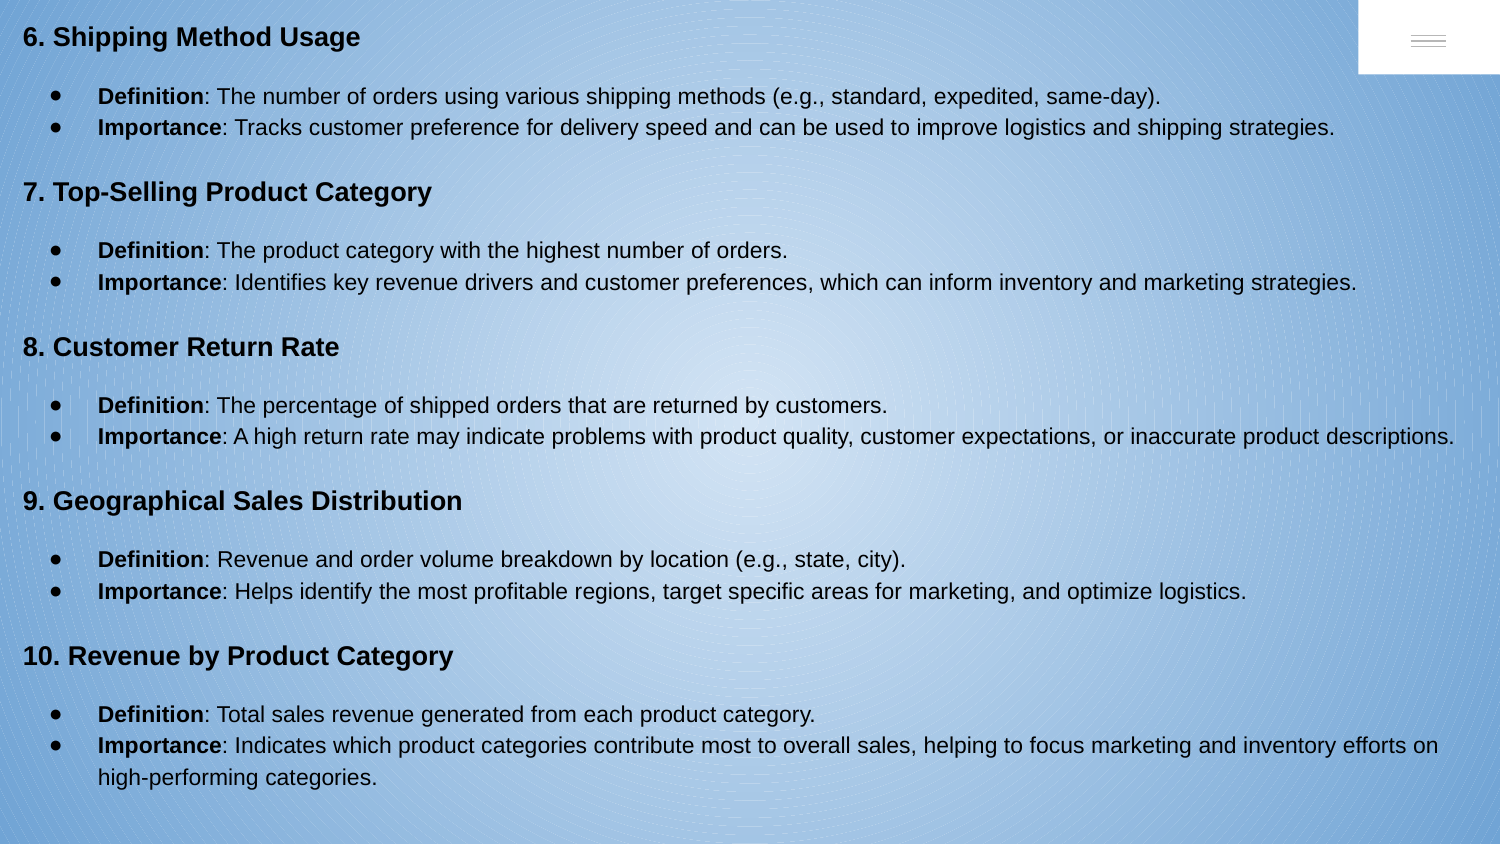

6. Shipping Method Usage
Definition: The number of orders using various shipping methods (e.g., standard, expedited, same-day).
Importance: Tracks customer preference for delivery speed and can be used to improve logistics and shipping strategies.
7. Top-Selling Product Category
Definition: The product category with the highest number of orders.
Importance: Identifies key revenue drivers and customer preferences, which can inform inventory and marketing strategies.
8. Customer Return Rate
Definition: The percentage of shipped orders that are returned by customers.
Importance: A high return rate may indicate problems with product quality, customer expectations, or inaccurate product descriptions.
9. Geographical Sales Distribution
Definition: Revenue and order volume breakdown by location (e.g., state, city).
Importance: Helps identify the most profitable regions, target specific areas for marketing, and optimize logistics.
10. Revenue by Product Category
Definition: Total sales revenue generated from each product category.
Importance: Indicates which product categories contribute most to overall sales, helping to focus marketing and inventory efforts on high-performing categories.